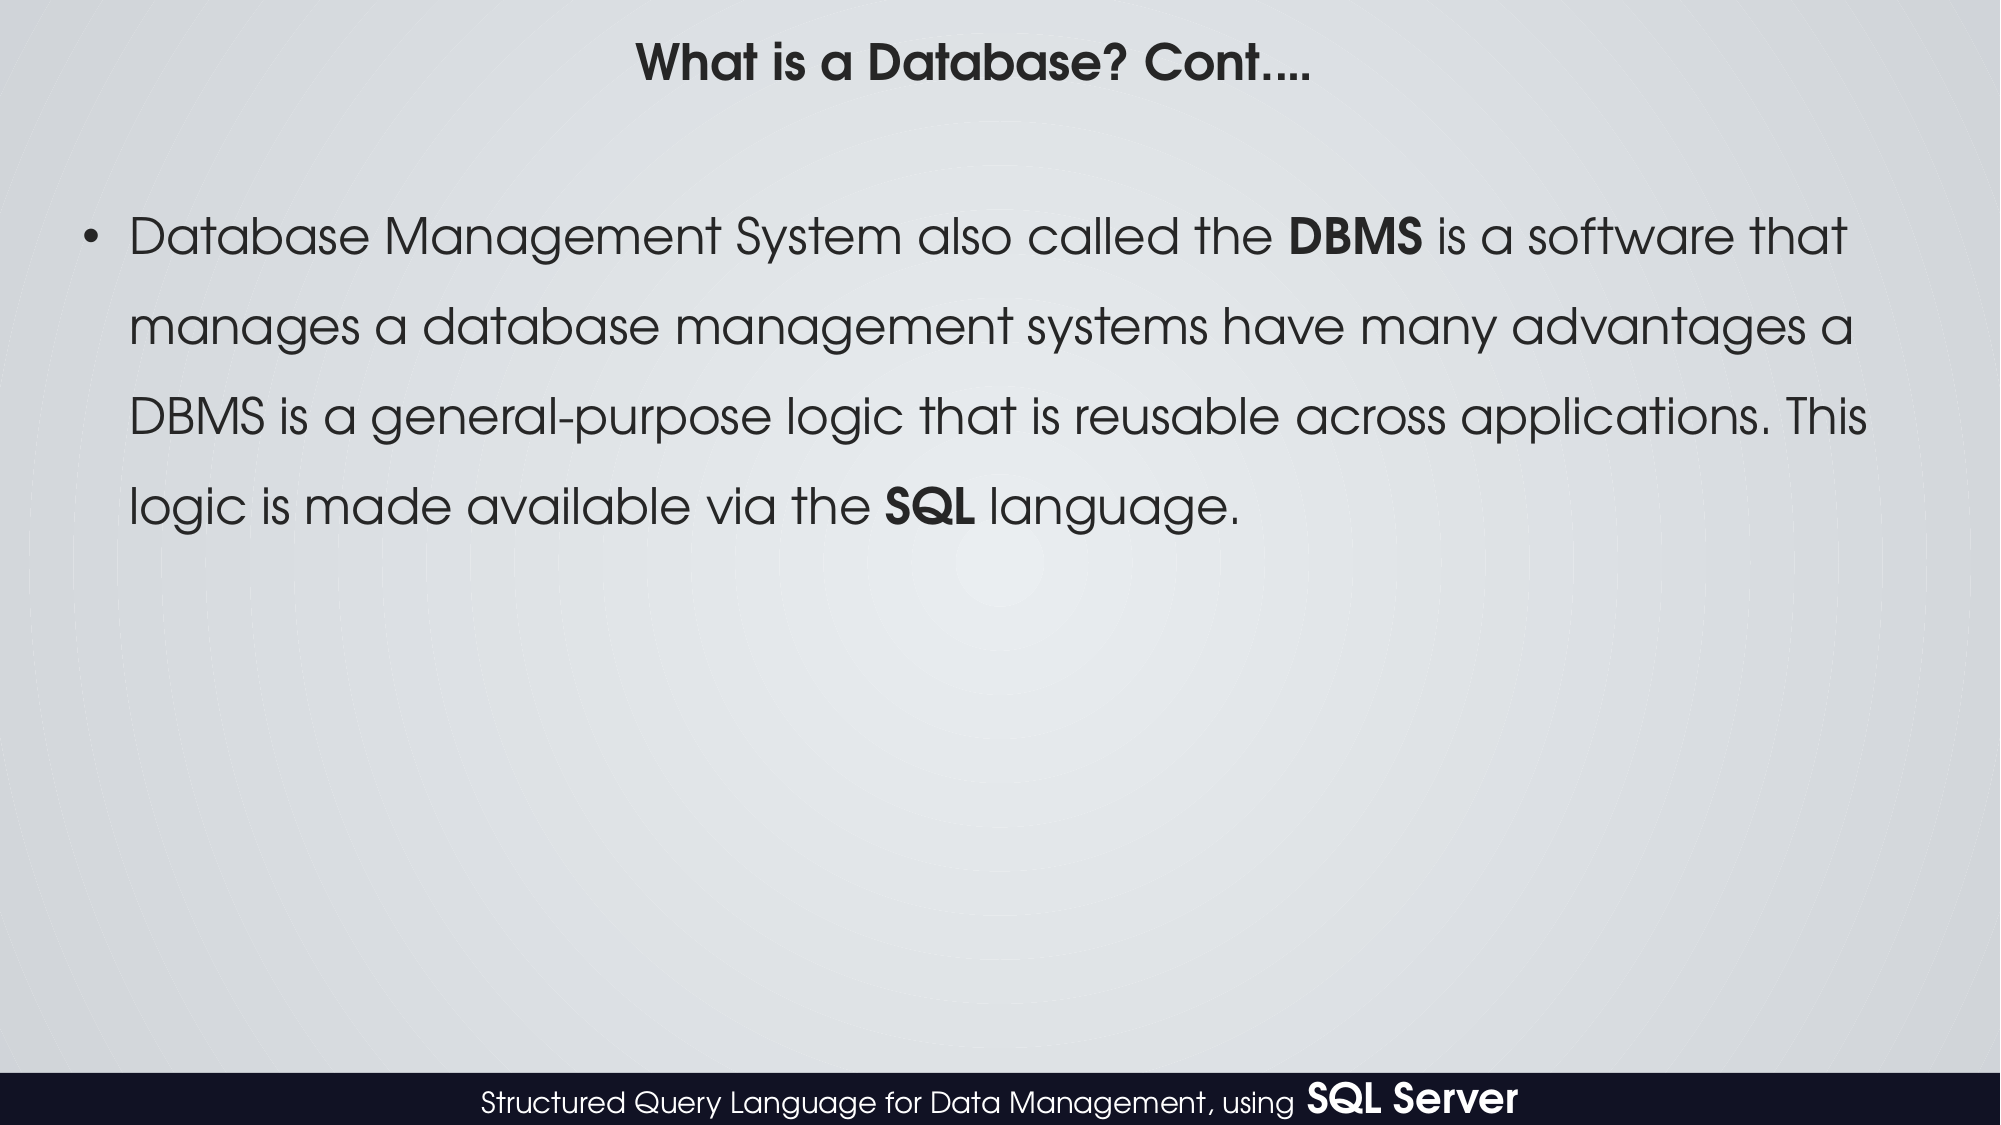

What is a Database? Cont.…
Database Management System also called the DBMS is a software that manages a database management systems have many advantages a DBMS is a general-purpose logic that is reusable across applications. This logic is made available via the SQL language.